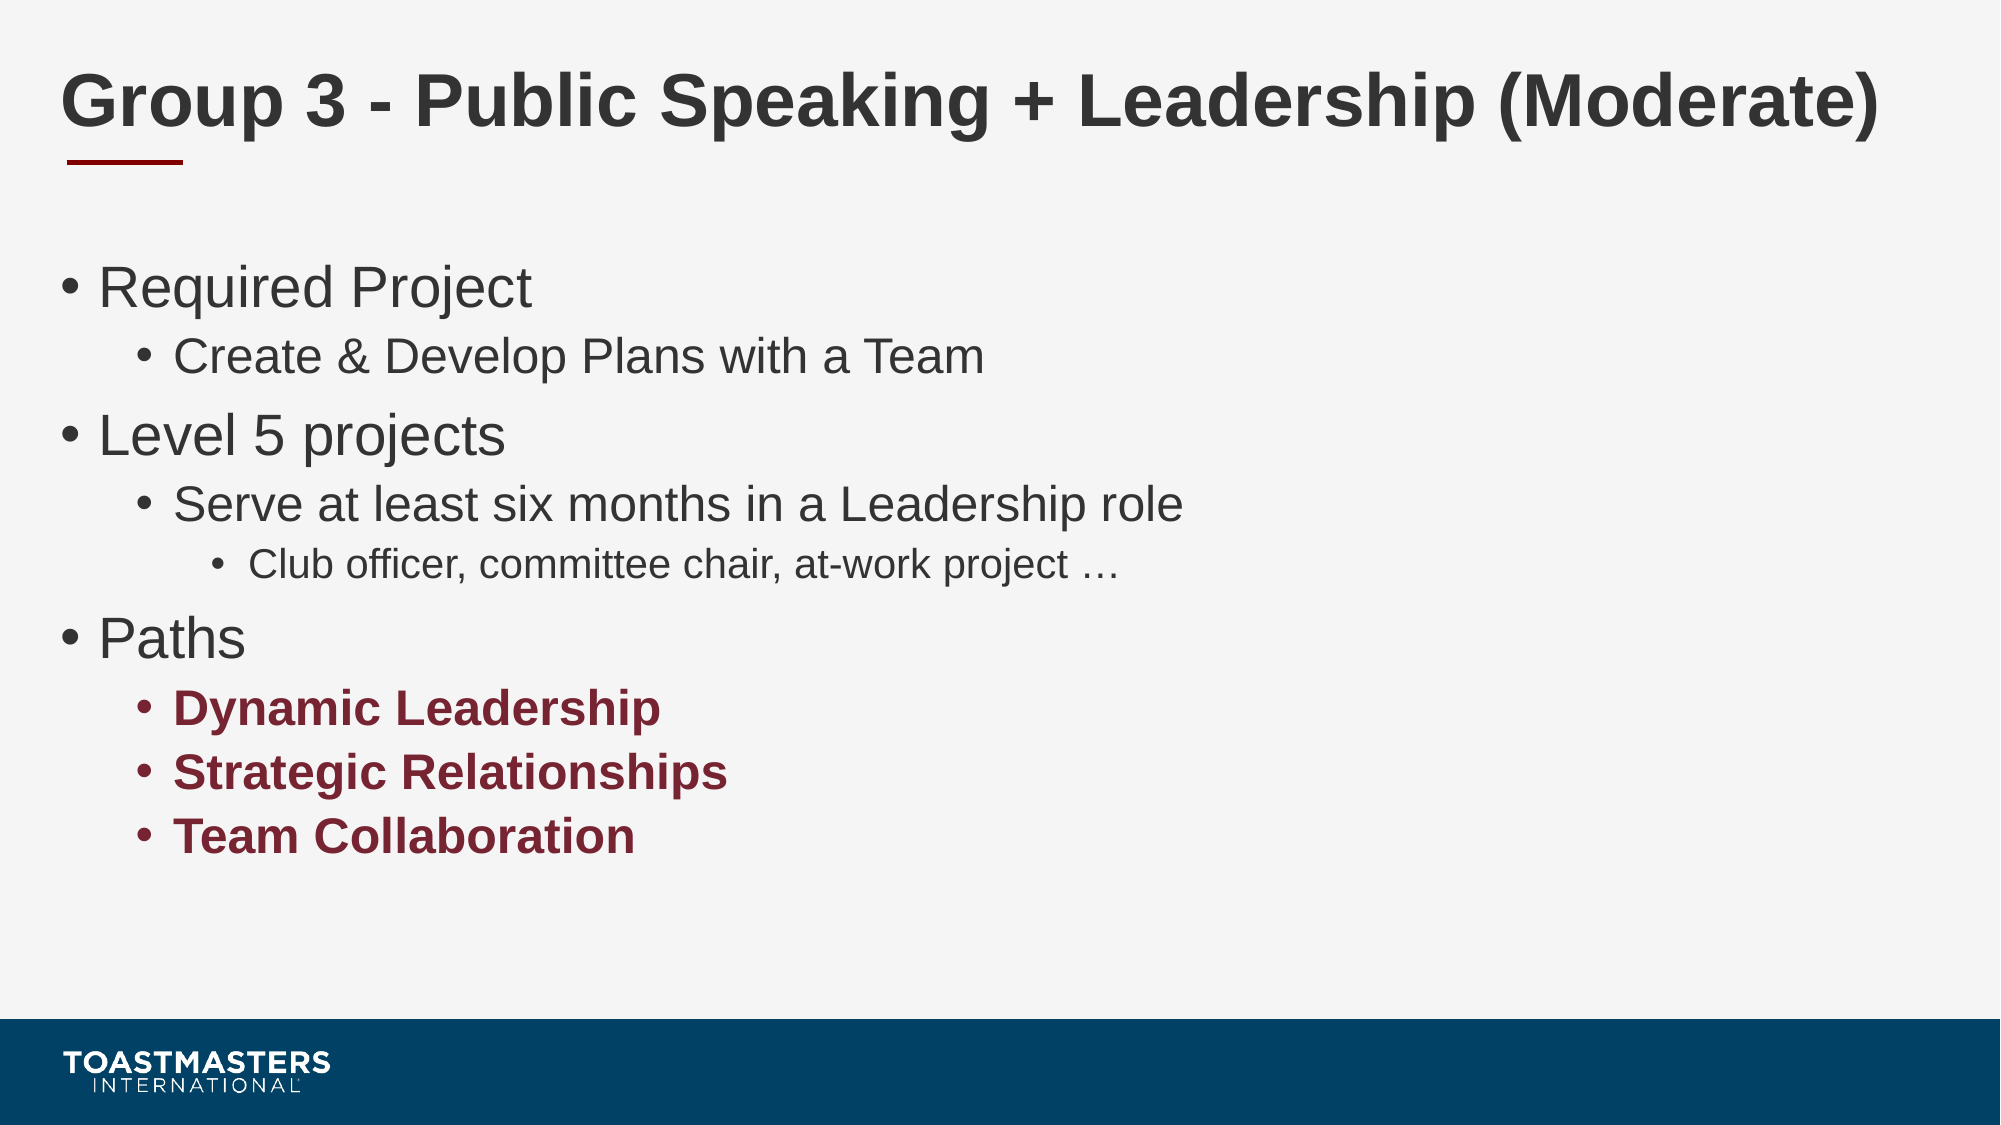

# Group 3 - Public Speaking + Leadership (Moderate)
Required Project
Create & Develop Plans with a Team
Level 5 projects
Serve at least six months in a Leadership role
Club officer, committee chair, at-work project …
Paths
Dynamic Leadership
Strategic Relationships
Team Collaboration